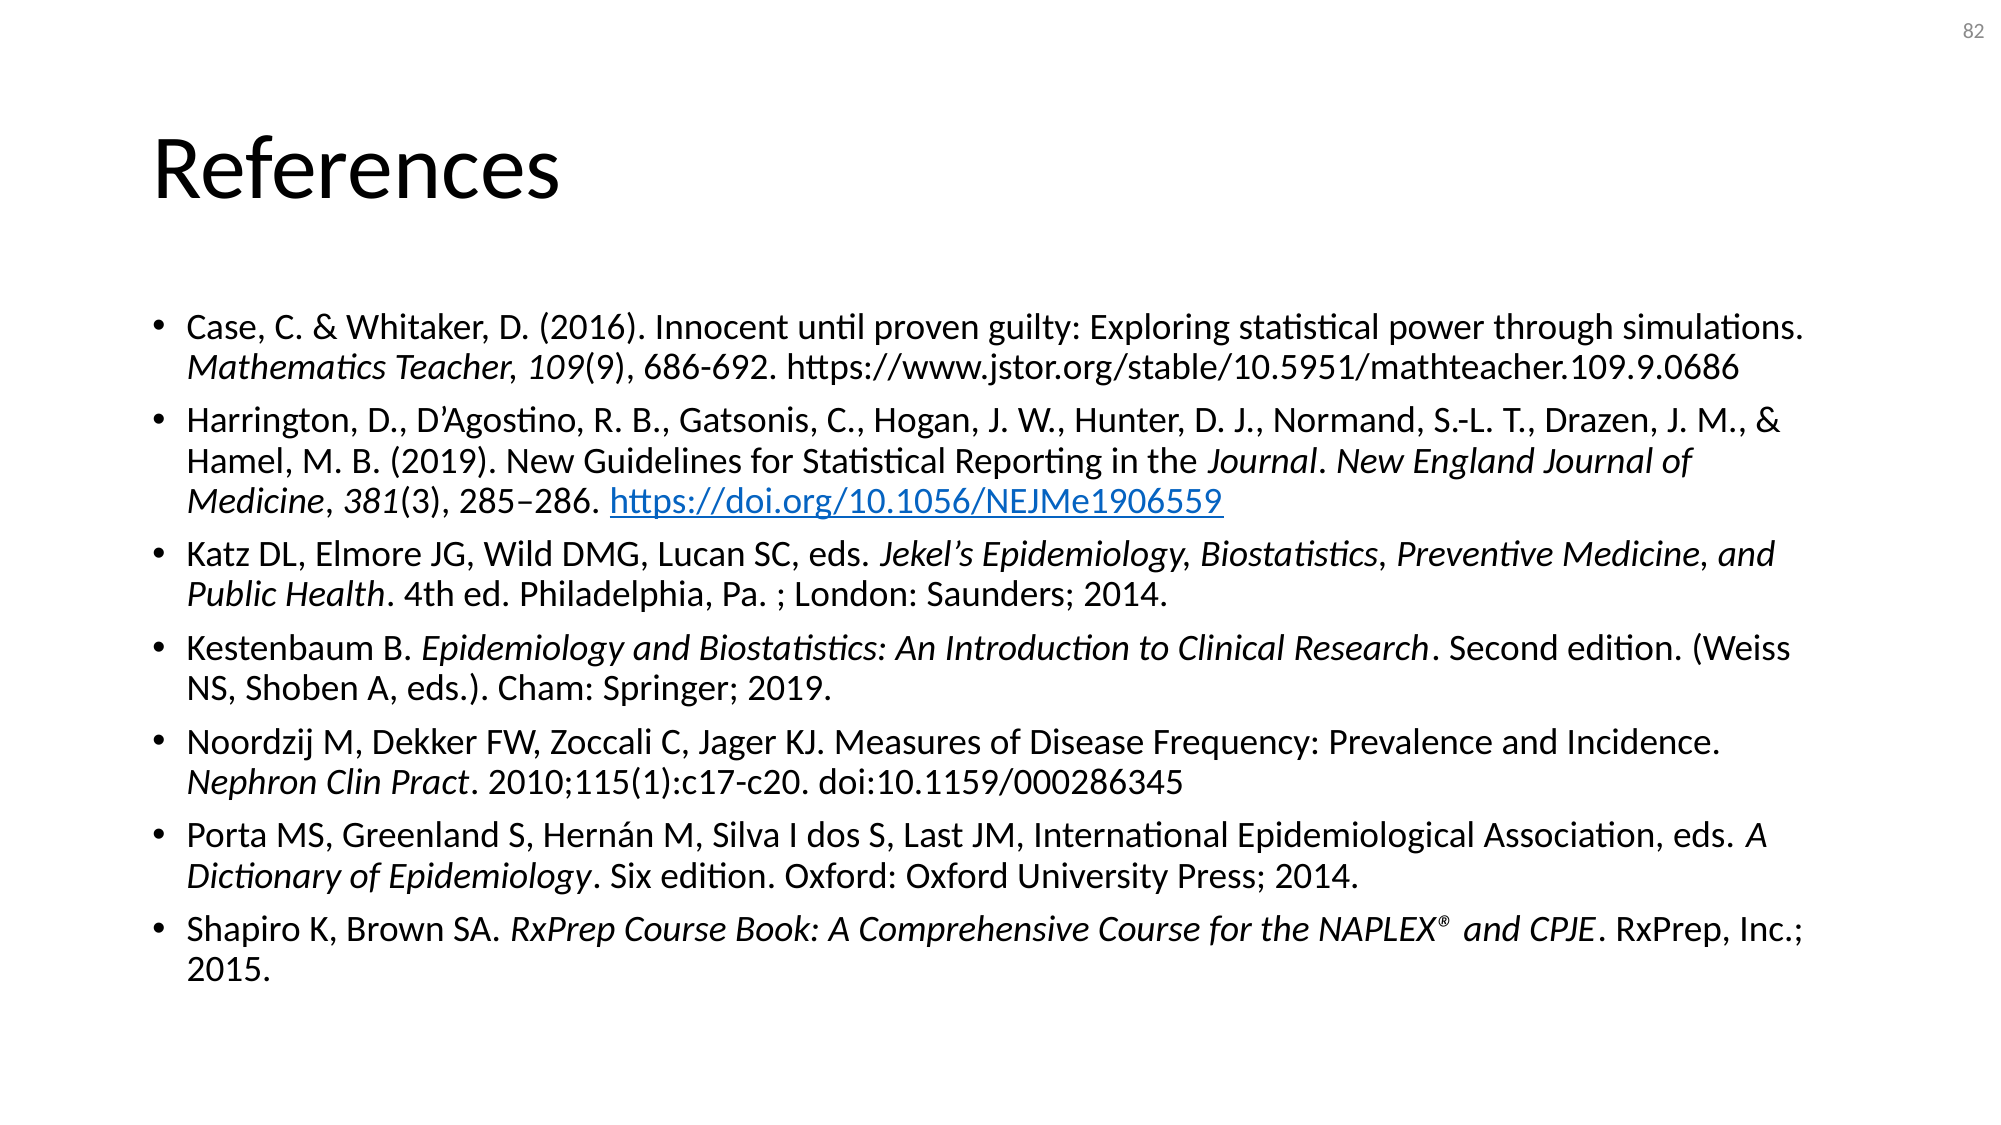

82
# References
Case, C. & Whitaker, D. (2016). Innocent until proven guilty: Exploring statistical power through simulations. Mathematics Teacher, 109(9), 686-692. https://www.jstor.org/stable/10.5951/mathteacher.109.9.0686
Harrington, D., D’Agostino, R. B., Gatsonis, C., Hogan, J. W., Hunter, D. J., Normand, S.-L. T., Drazen, J. M., & Hamel, M. B. (2019). New Guidelines for Statistical Reporting in the Journal. New England Journal of Medicine, 381(3), 285–286. https://doi.org/10.1056/NEJMe1906559
Katz DL, Elmore JG, Wild DMG, Lucan SC, eds. Jekel’s Epidemiology, Biostatistics, Preventive Medicine, and Public Health. 4th ed. Philadelphia, Pa. ; London: Saunders; 2014.
Kestenbaum B. Epidemiology and Biostatistics: An Introduction to Clinical Research. Second edition. (Weiss NS, Shoben A, eds.). Cham: Springer; 2019.
Noordzij M, Dekker FW, Zoccali C, Jager KJ. Measures of Disease Frequency: Prevalence and Incidence. Nephron Clin Pract. 2010;115(1):c17-c20. doi:10.1159/000286345
Porta MS, Greenland S, Hernán M, Silva I dos S, Last JM, International Epidemiological Association, eds. A Dictionary of Epidemiology. Six edition. Oxford: Oxford University Press; 2014.
Shapiro K, Brown SA. RxPrep Course Book: A Comprehensive Course for the NAPLEX® and CPJE. RxPrep, Inc.; 2015.